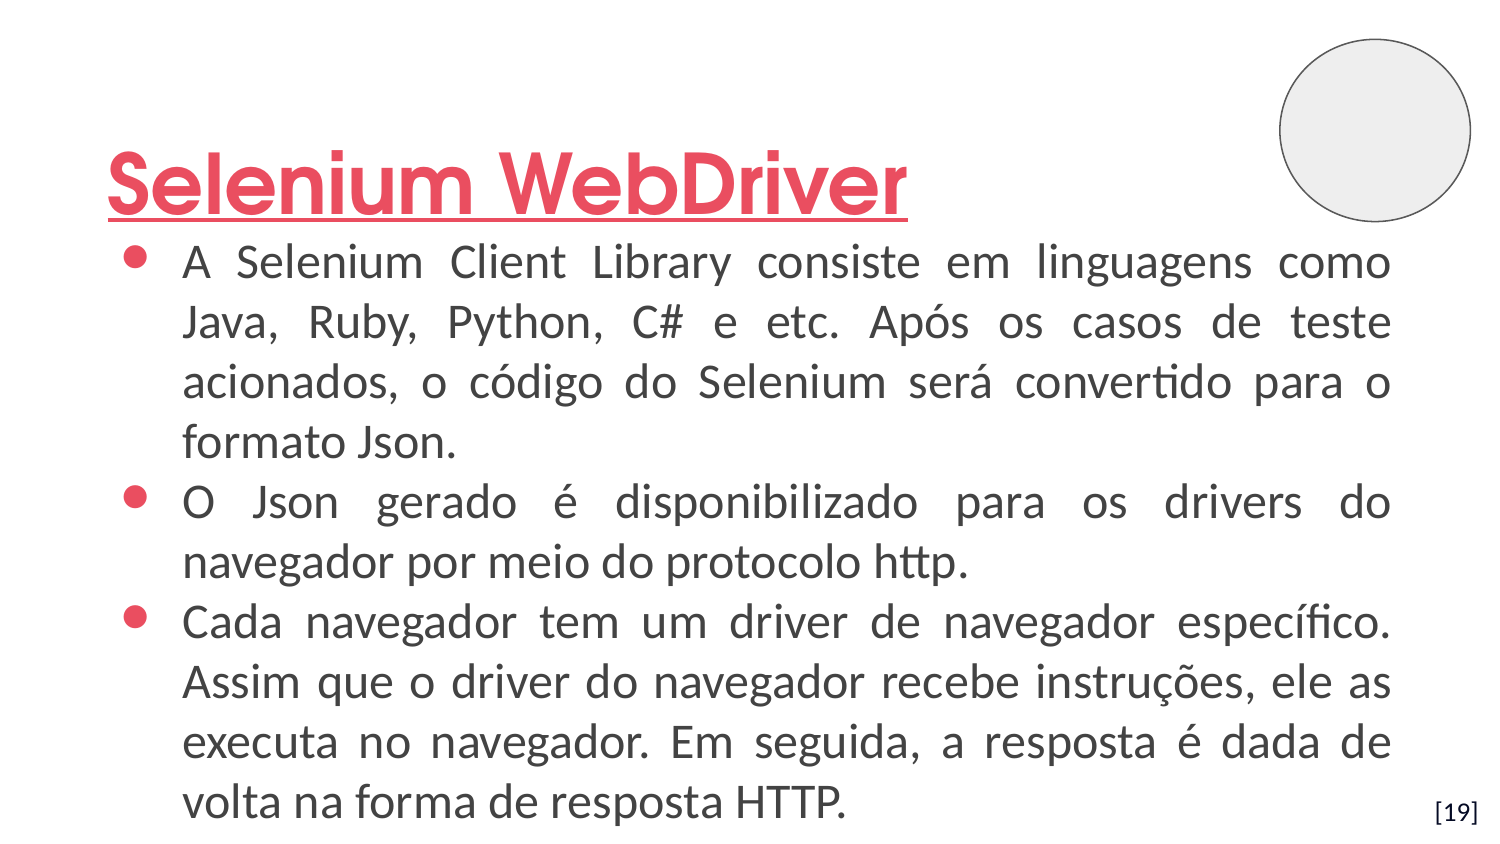

Selenium WebDriver
A Selenium Client Library consiste em linguagens como Java, Ruby, Python, C# e etc. Após os casos de teste acionados, o código do Selenium será convertido para o formato Json.
O Json gerado é disponibilizado para os drivers do navegador por meio do protocolo http.
Cada navegador tem um driver de navegador específico. Assim que o driver do navegador recebe instruções, ele as executa no navegador. Em seguida, a resposta é dada de volta na forma de resposta HTTP.
[19]